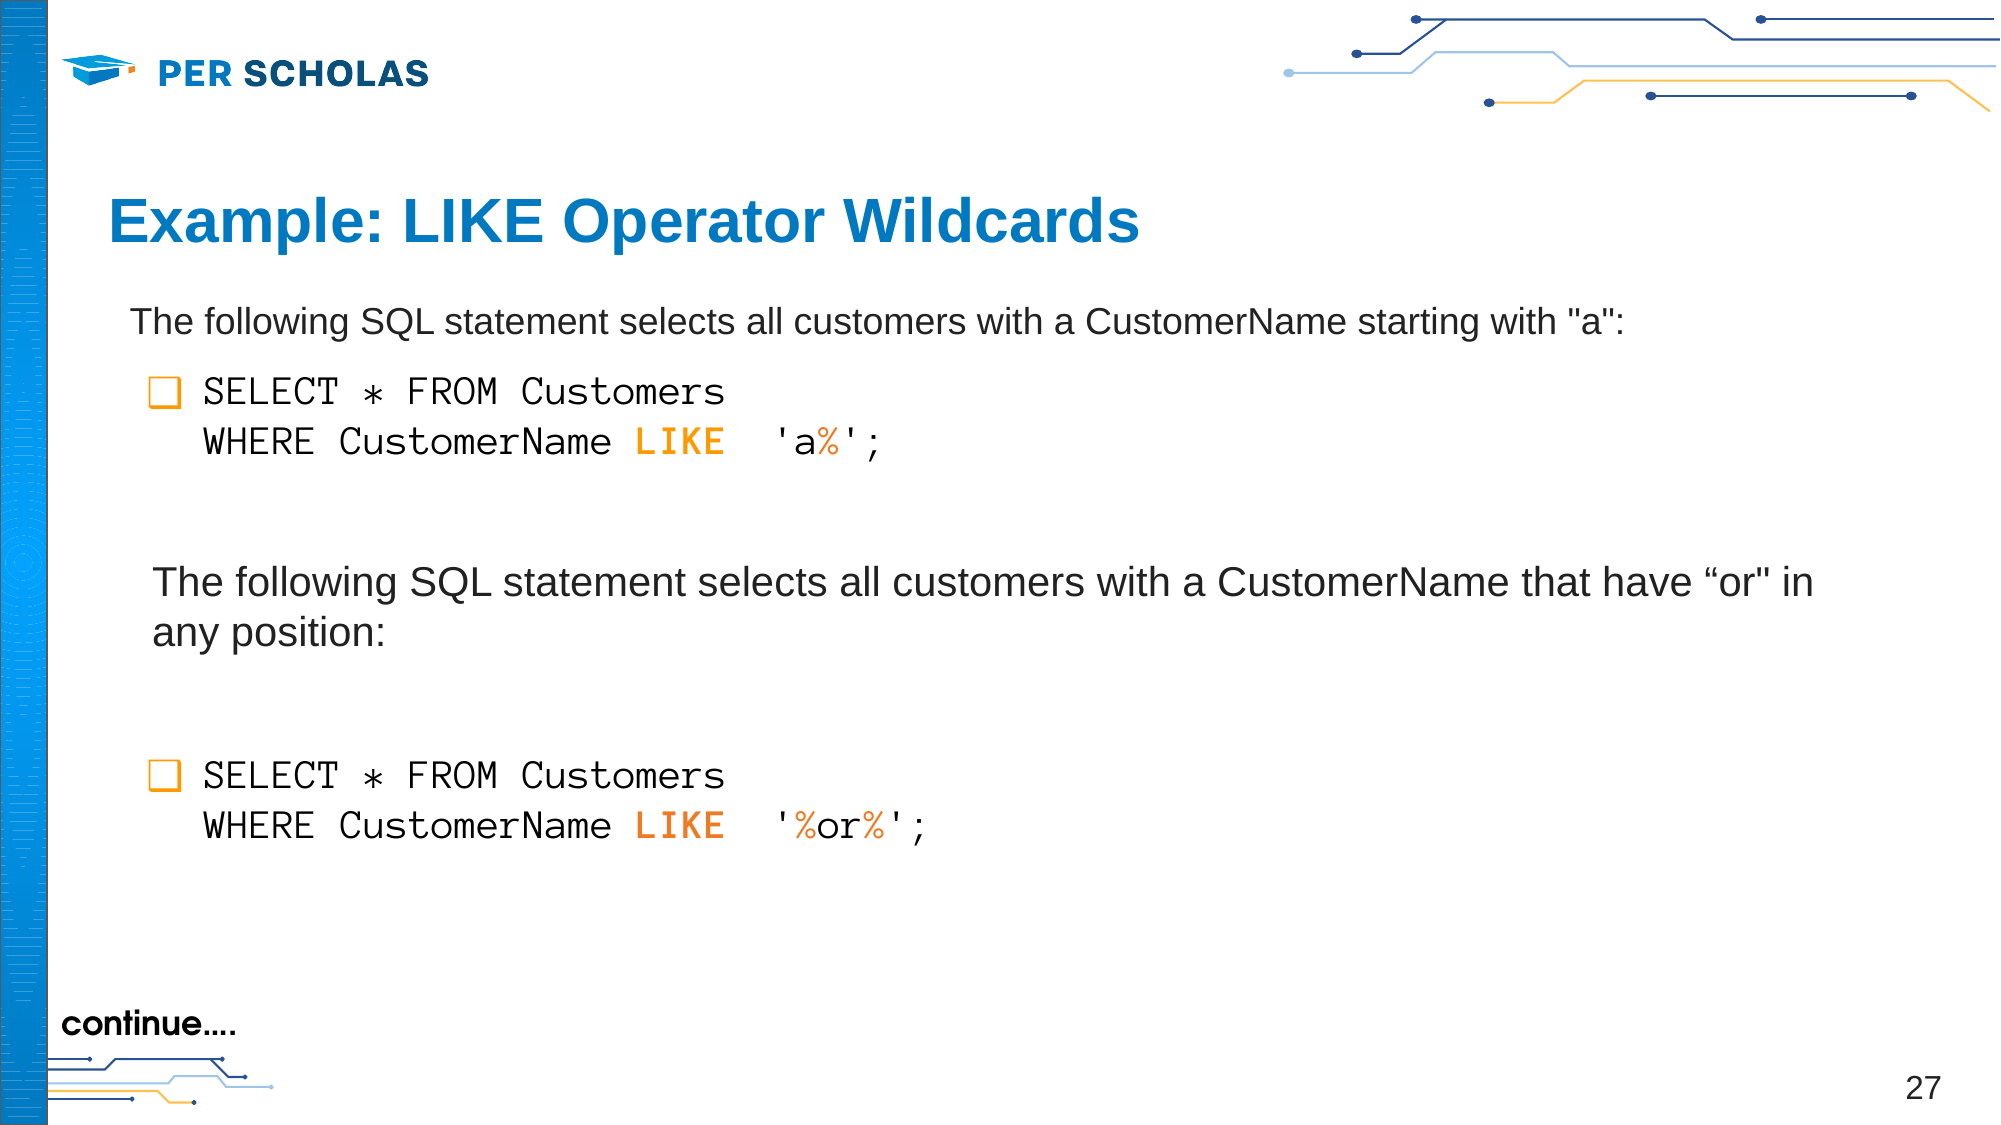

# Example: LIKE Operator Wildcards
The following SQL statement selects all customers with a CustomerName starting with "a":
SELECT * FROM Customers
WHERE CustomerName LIKE  'a%';

The following SQL statement selects all customers with a CustomerName that have “or" in any position:

SELECT * FROM Customers
WHERE CustomerName LIKE  '%or%';
continue….
27